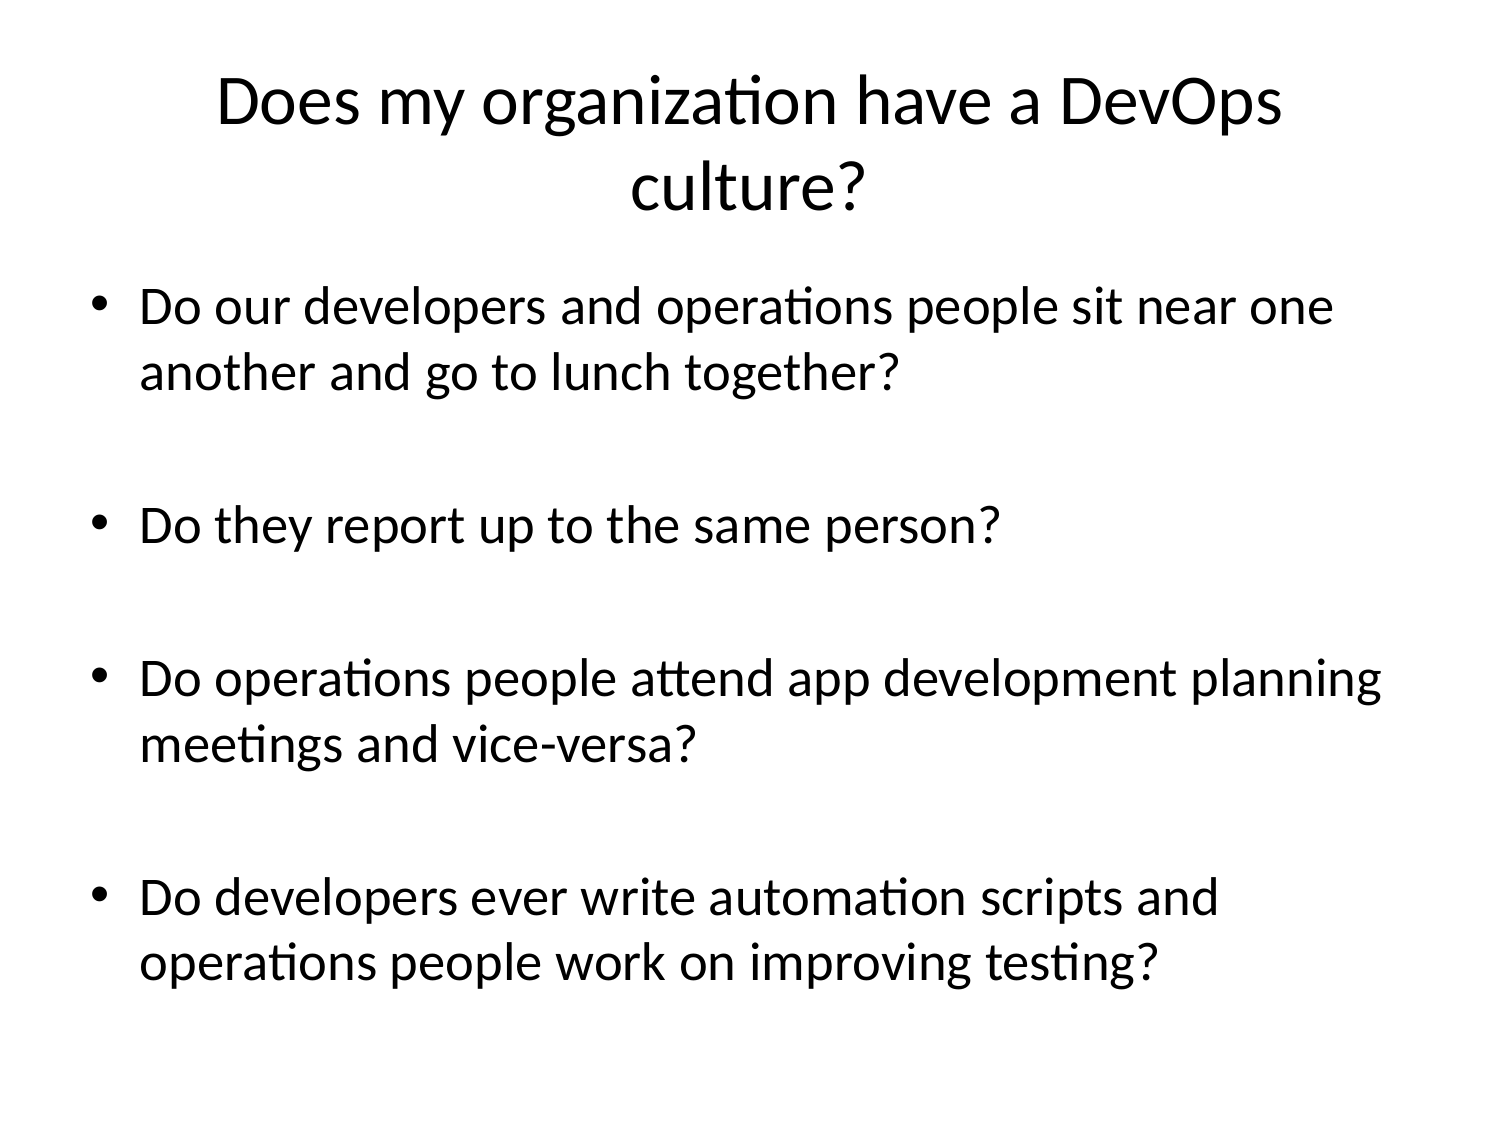

# Does my organization have a DevOps culture?
Do our developers and operations people sit near one another and go to lunch together?

Do they report up to the same person?

Do operations people attend app development planning meetings and vice-versa?

Do developers ever write automation scripts and operations people work on improving testing?